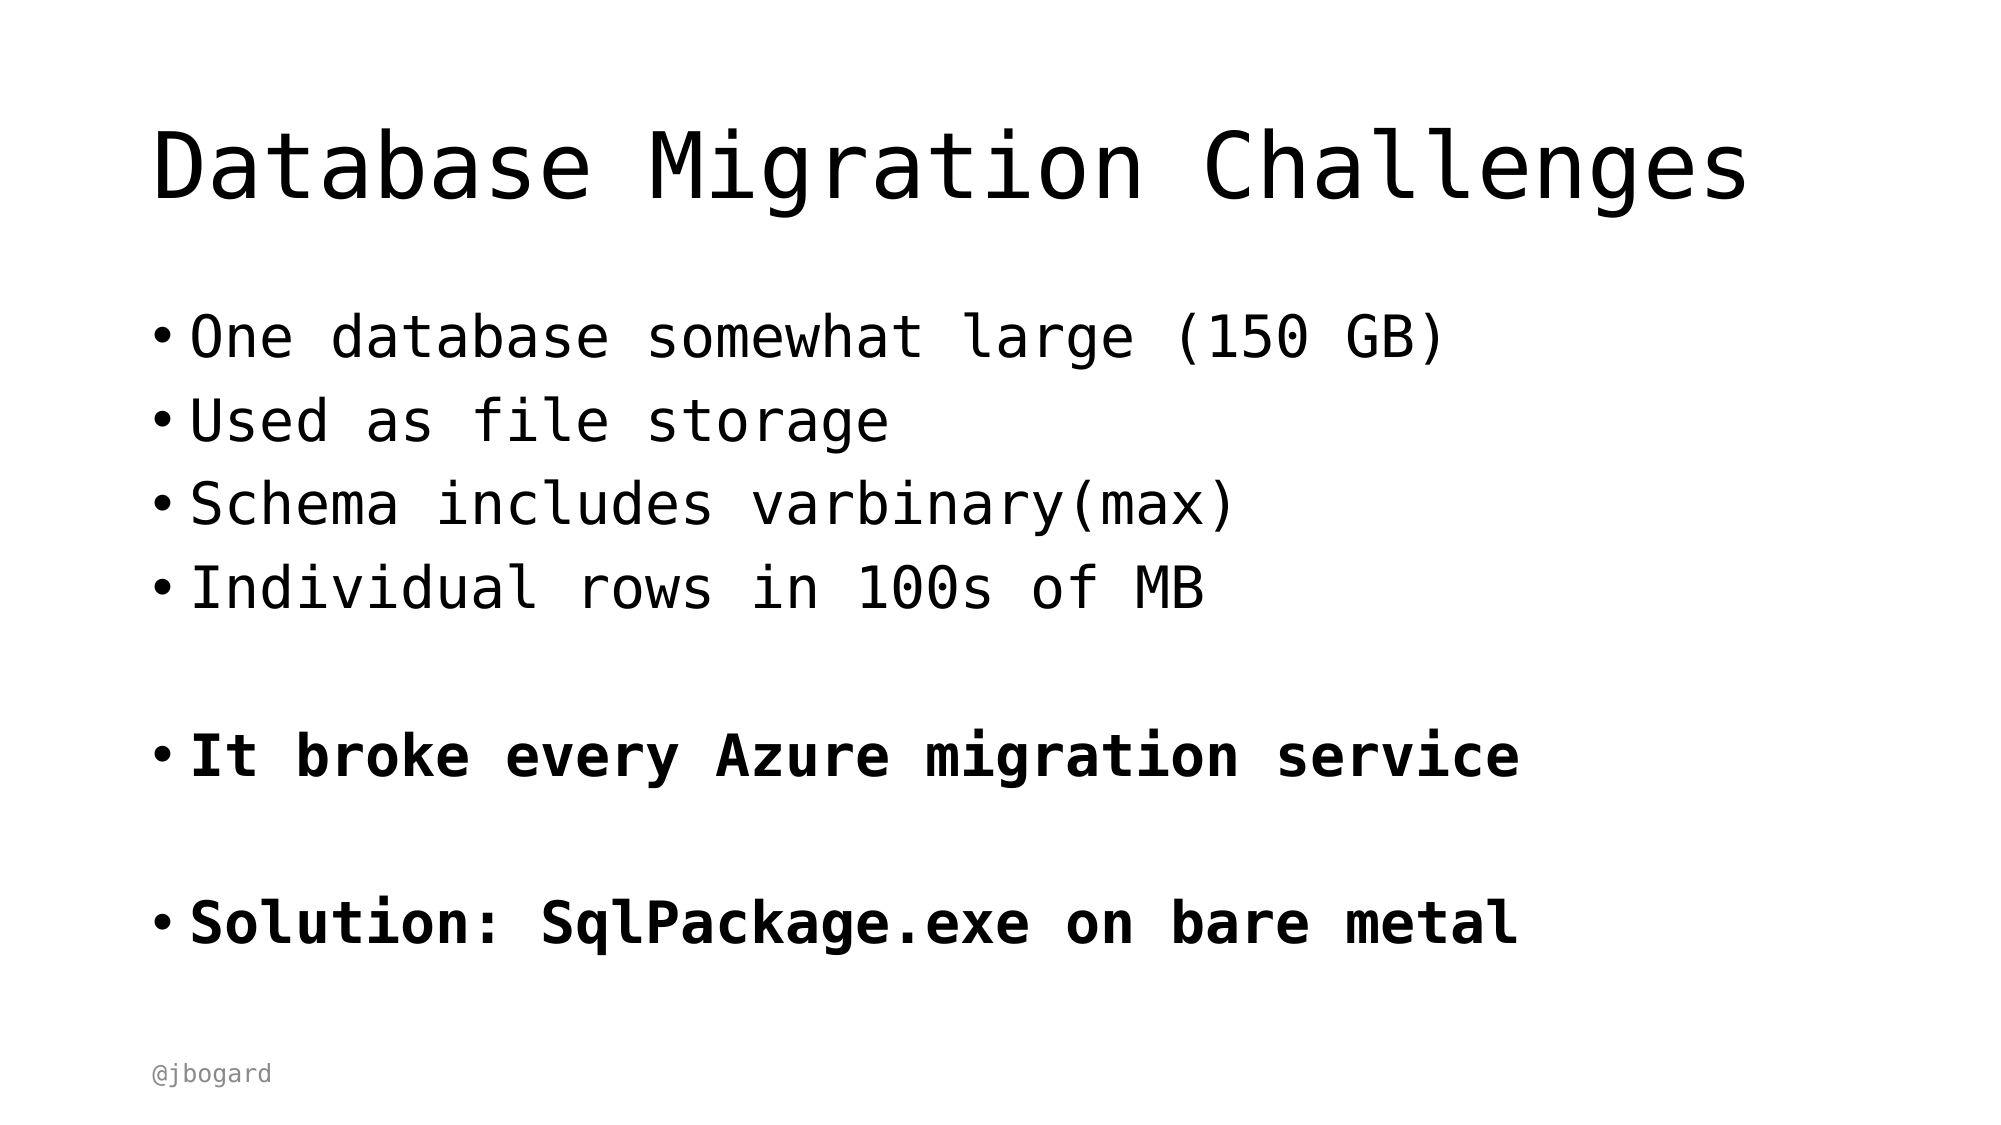

# Database Migration Challenges
One database somewhat large (150 GB)
Used as file storage
Schema includes varbinary(max)
Individual rows in 100s of MB

It broke every Azure migration service

Solution: SqlPackage.exe on bare metal

@jbogard